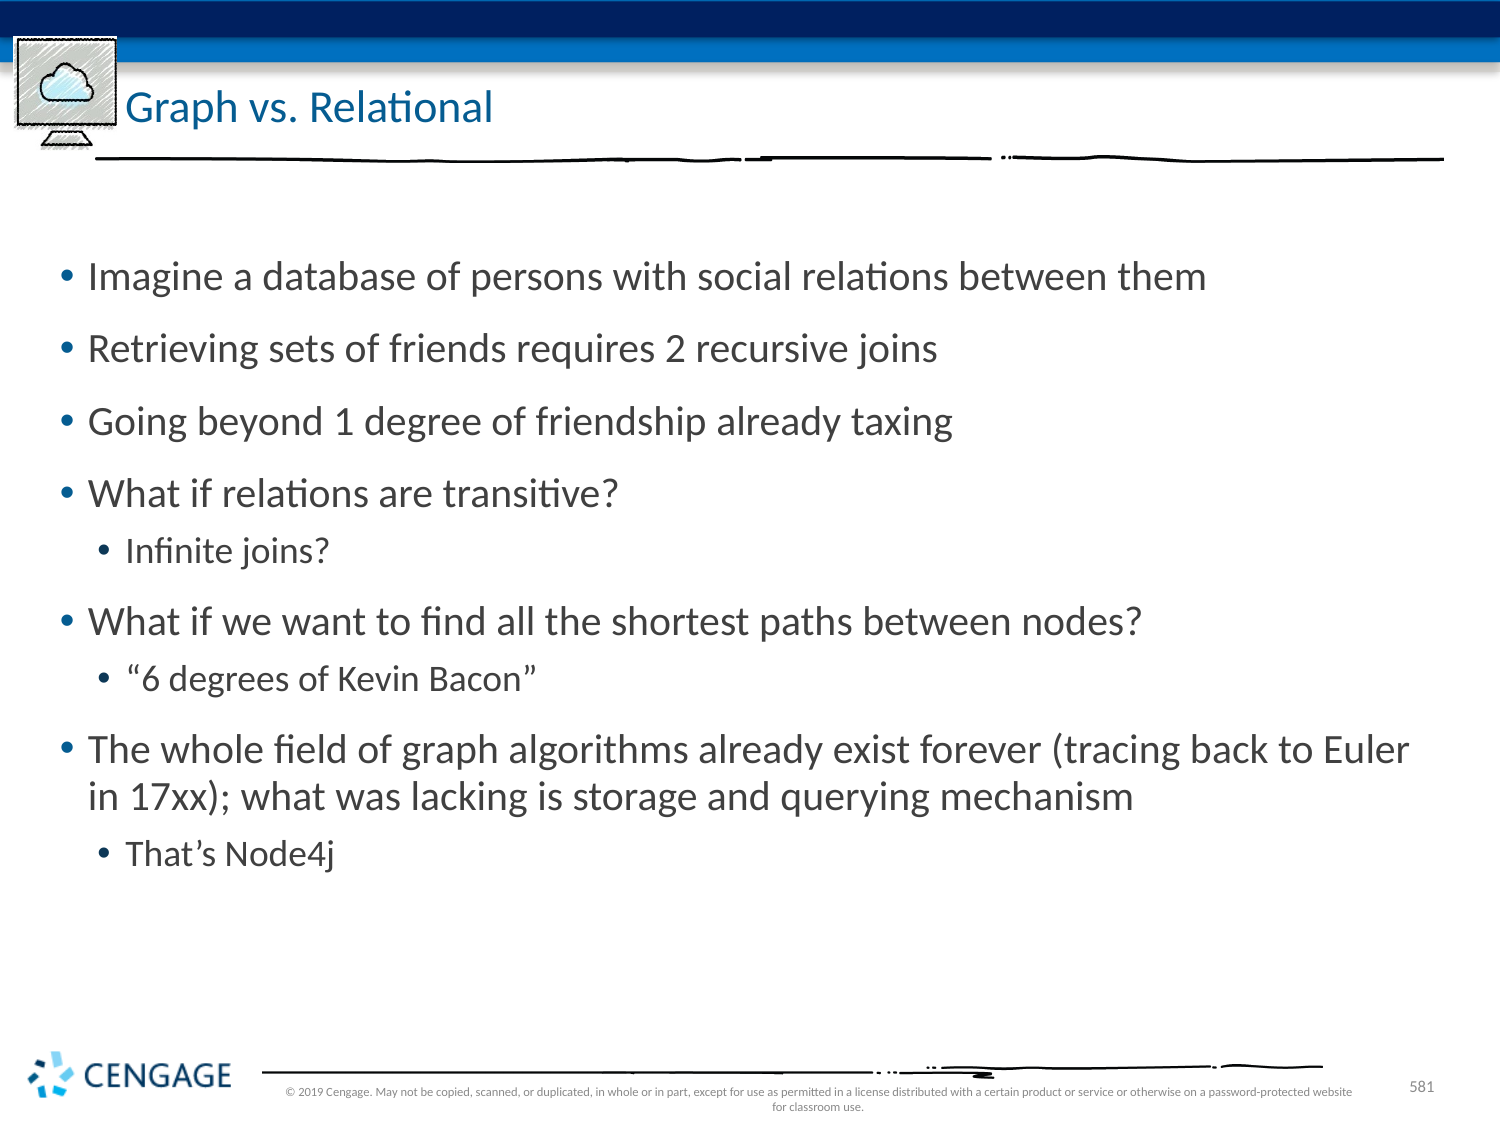

# Graph vs. Relational
Imagine a database of persons with social relations between them
Retrieving sets of friends requires 2 recursive joins
Going beyond 1 degree of friendship already taxing
What if relations are transitive?
Infinite joins?
What if we want to find all the shortest paths between nodes?
“6 degrees of Kevin Bacon”
The whole field of graph algorithms already exist forever (tracing back to Euler in 17xx); what was lacking is storage and querying mechanism
That’s Node4j
© 2019 Cengage. May not be copied, scanned, or duplicated, in whole or in part, except for use as permitted in a license distributed with a certain product or service or otherwise on a password-protected website for classroom use.